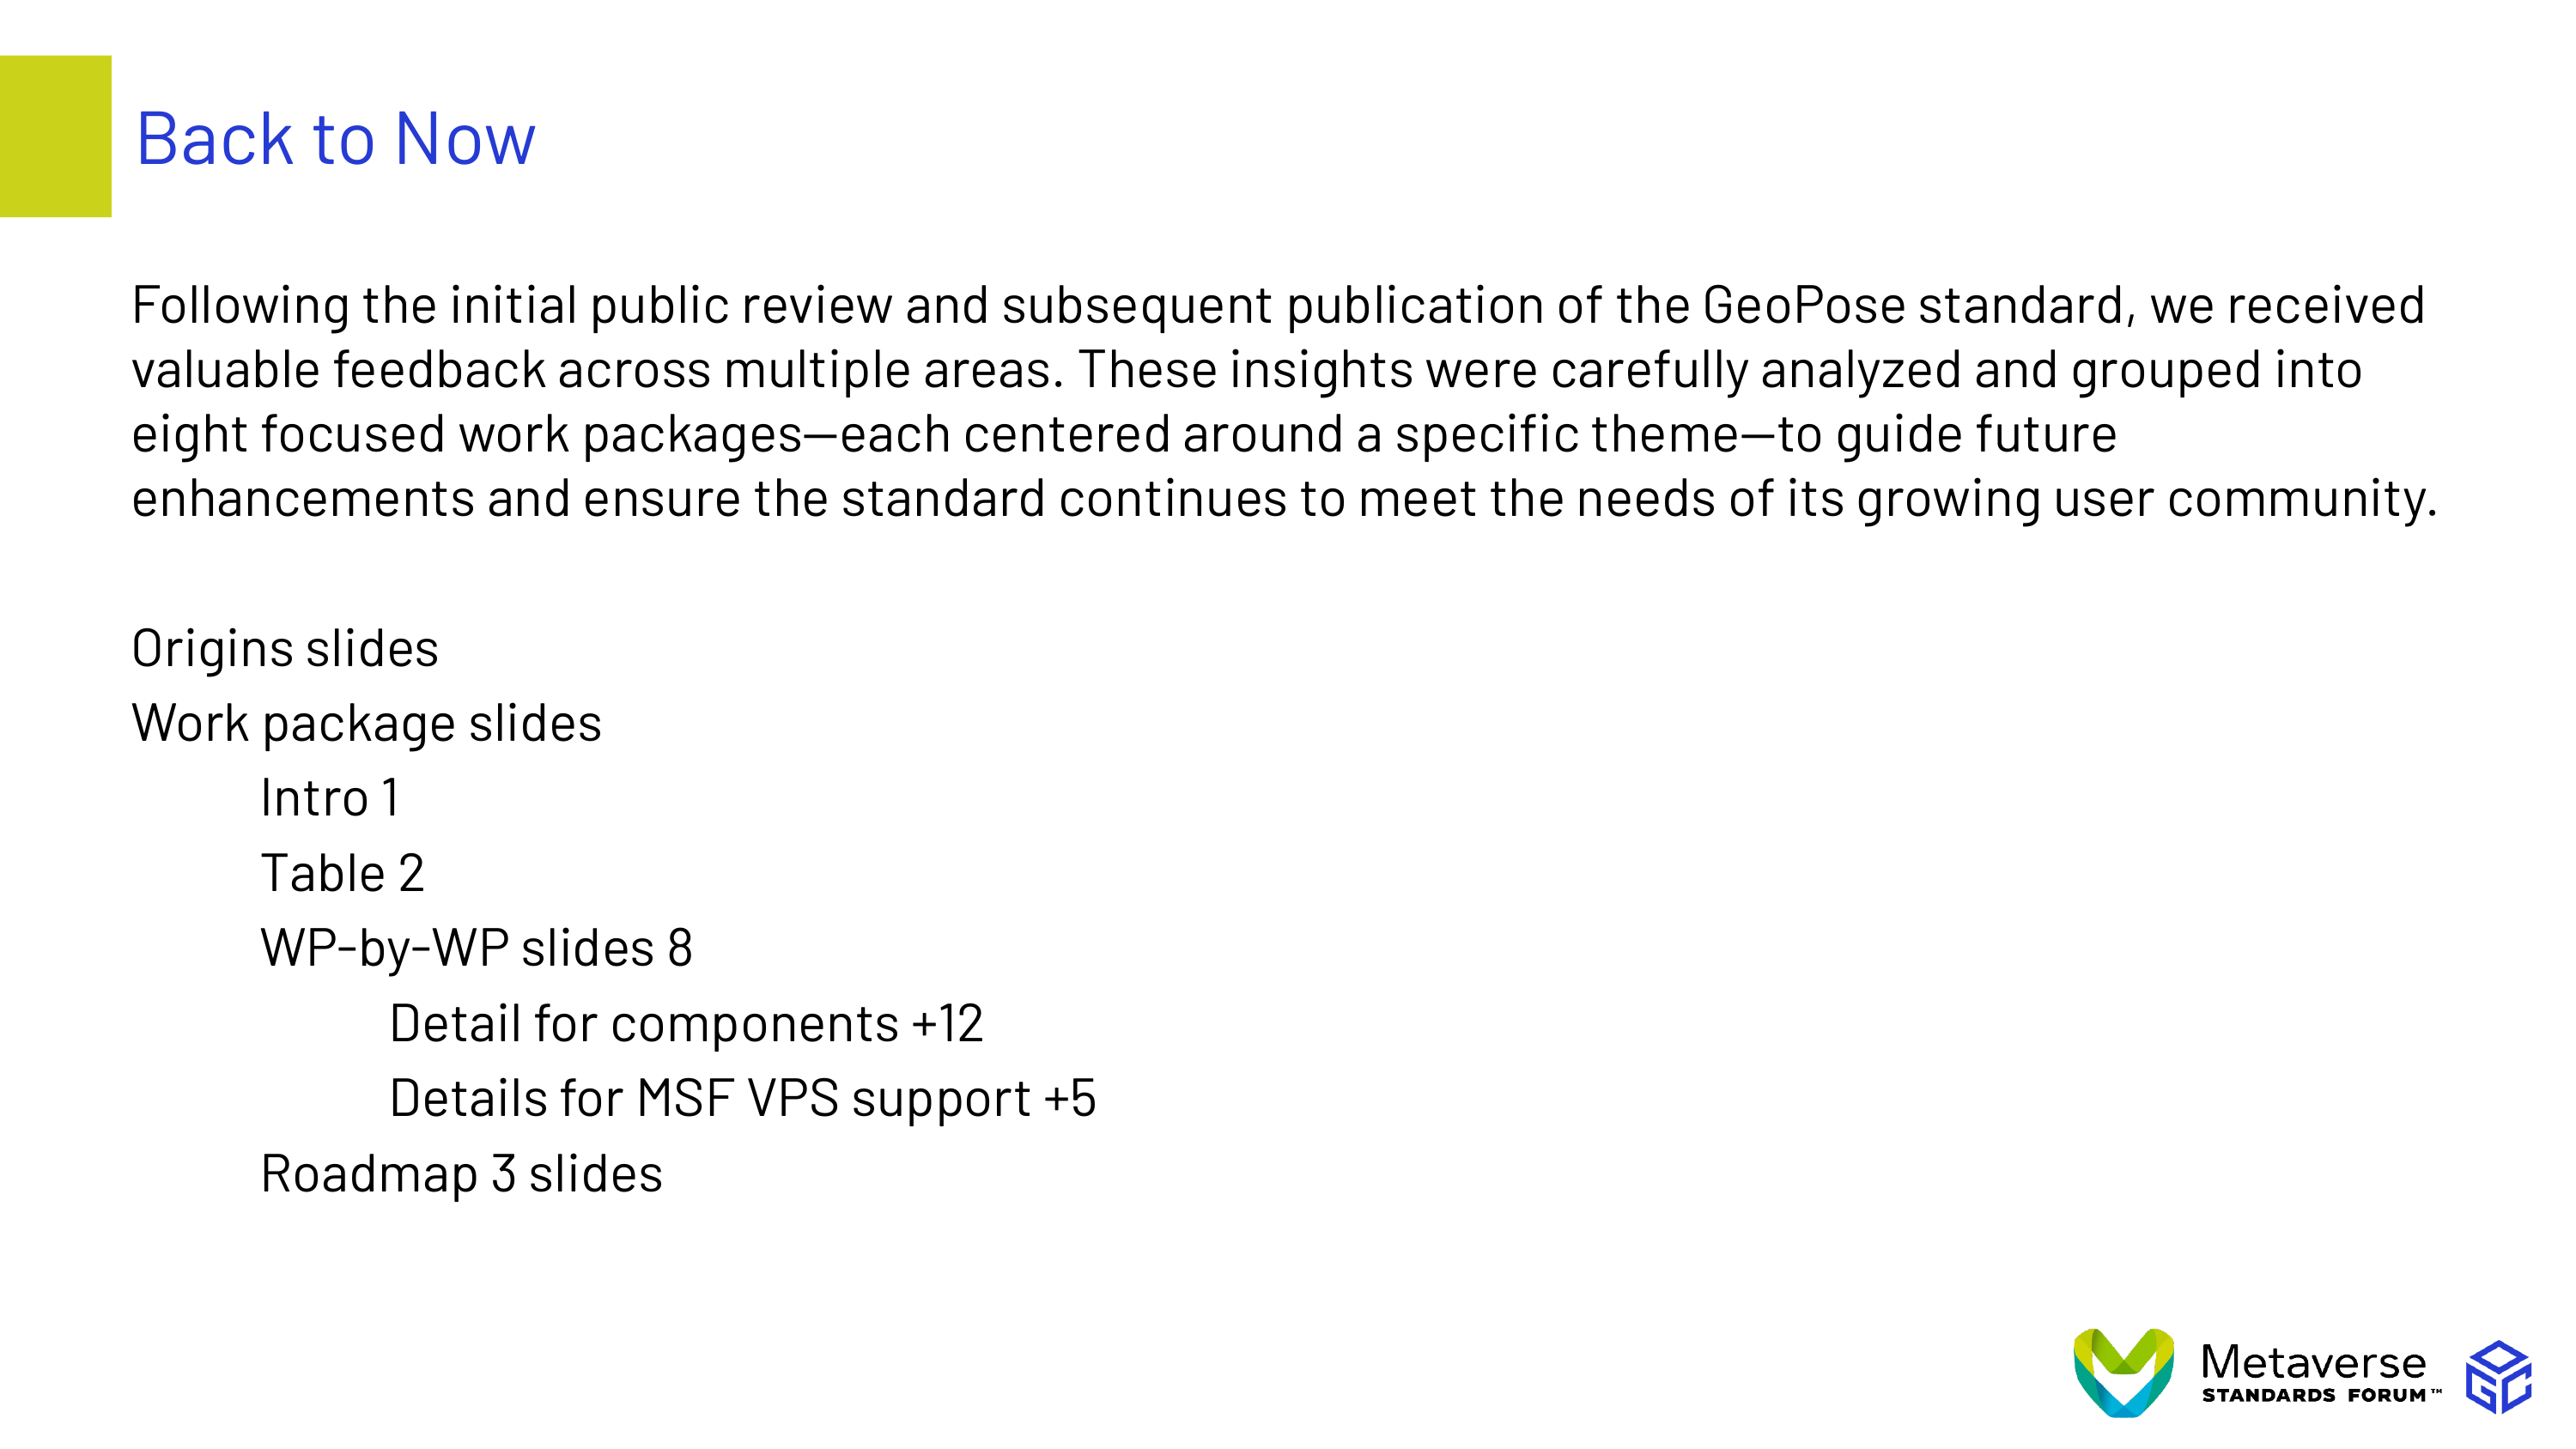

# Back to Now
Following the initial public review and subsequent publication of the GeoPose standard, we received valuable feedback across multiple areas. These insights were carefully analyzed and grouped into eight focused work packages—each centered around a specific theme—to guide future enhancements and ensure the standard continues to meet the needs of its growing user community.

Origins slides
Work package slides
	Intro 1
	Table 2
	WP-by-WP slides 8
		Detail for components +12
		Details for MSF VPS support +5
	Roadmap 3 slides